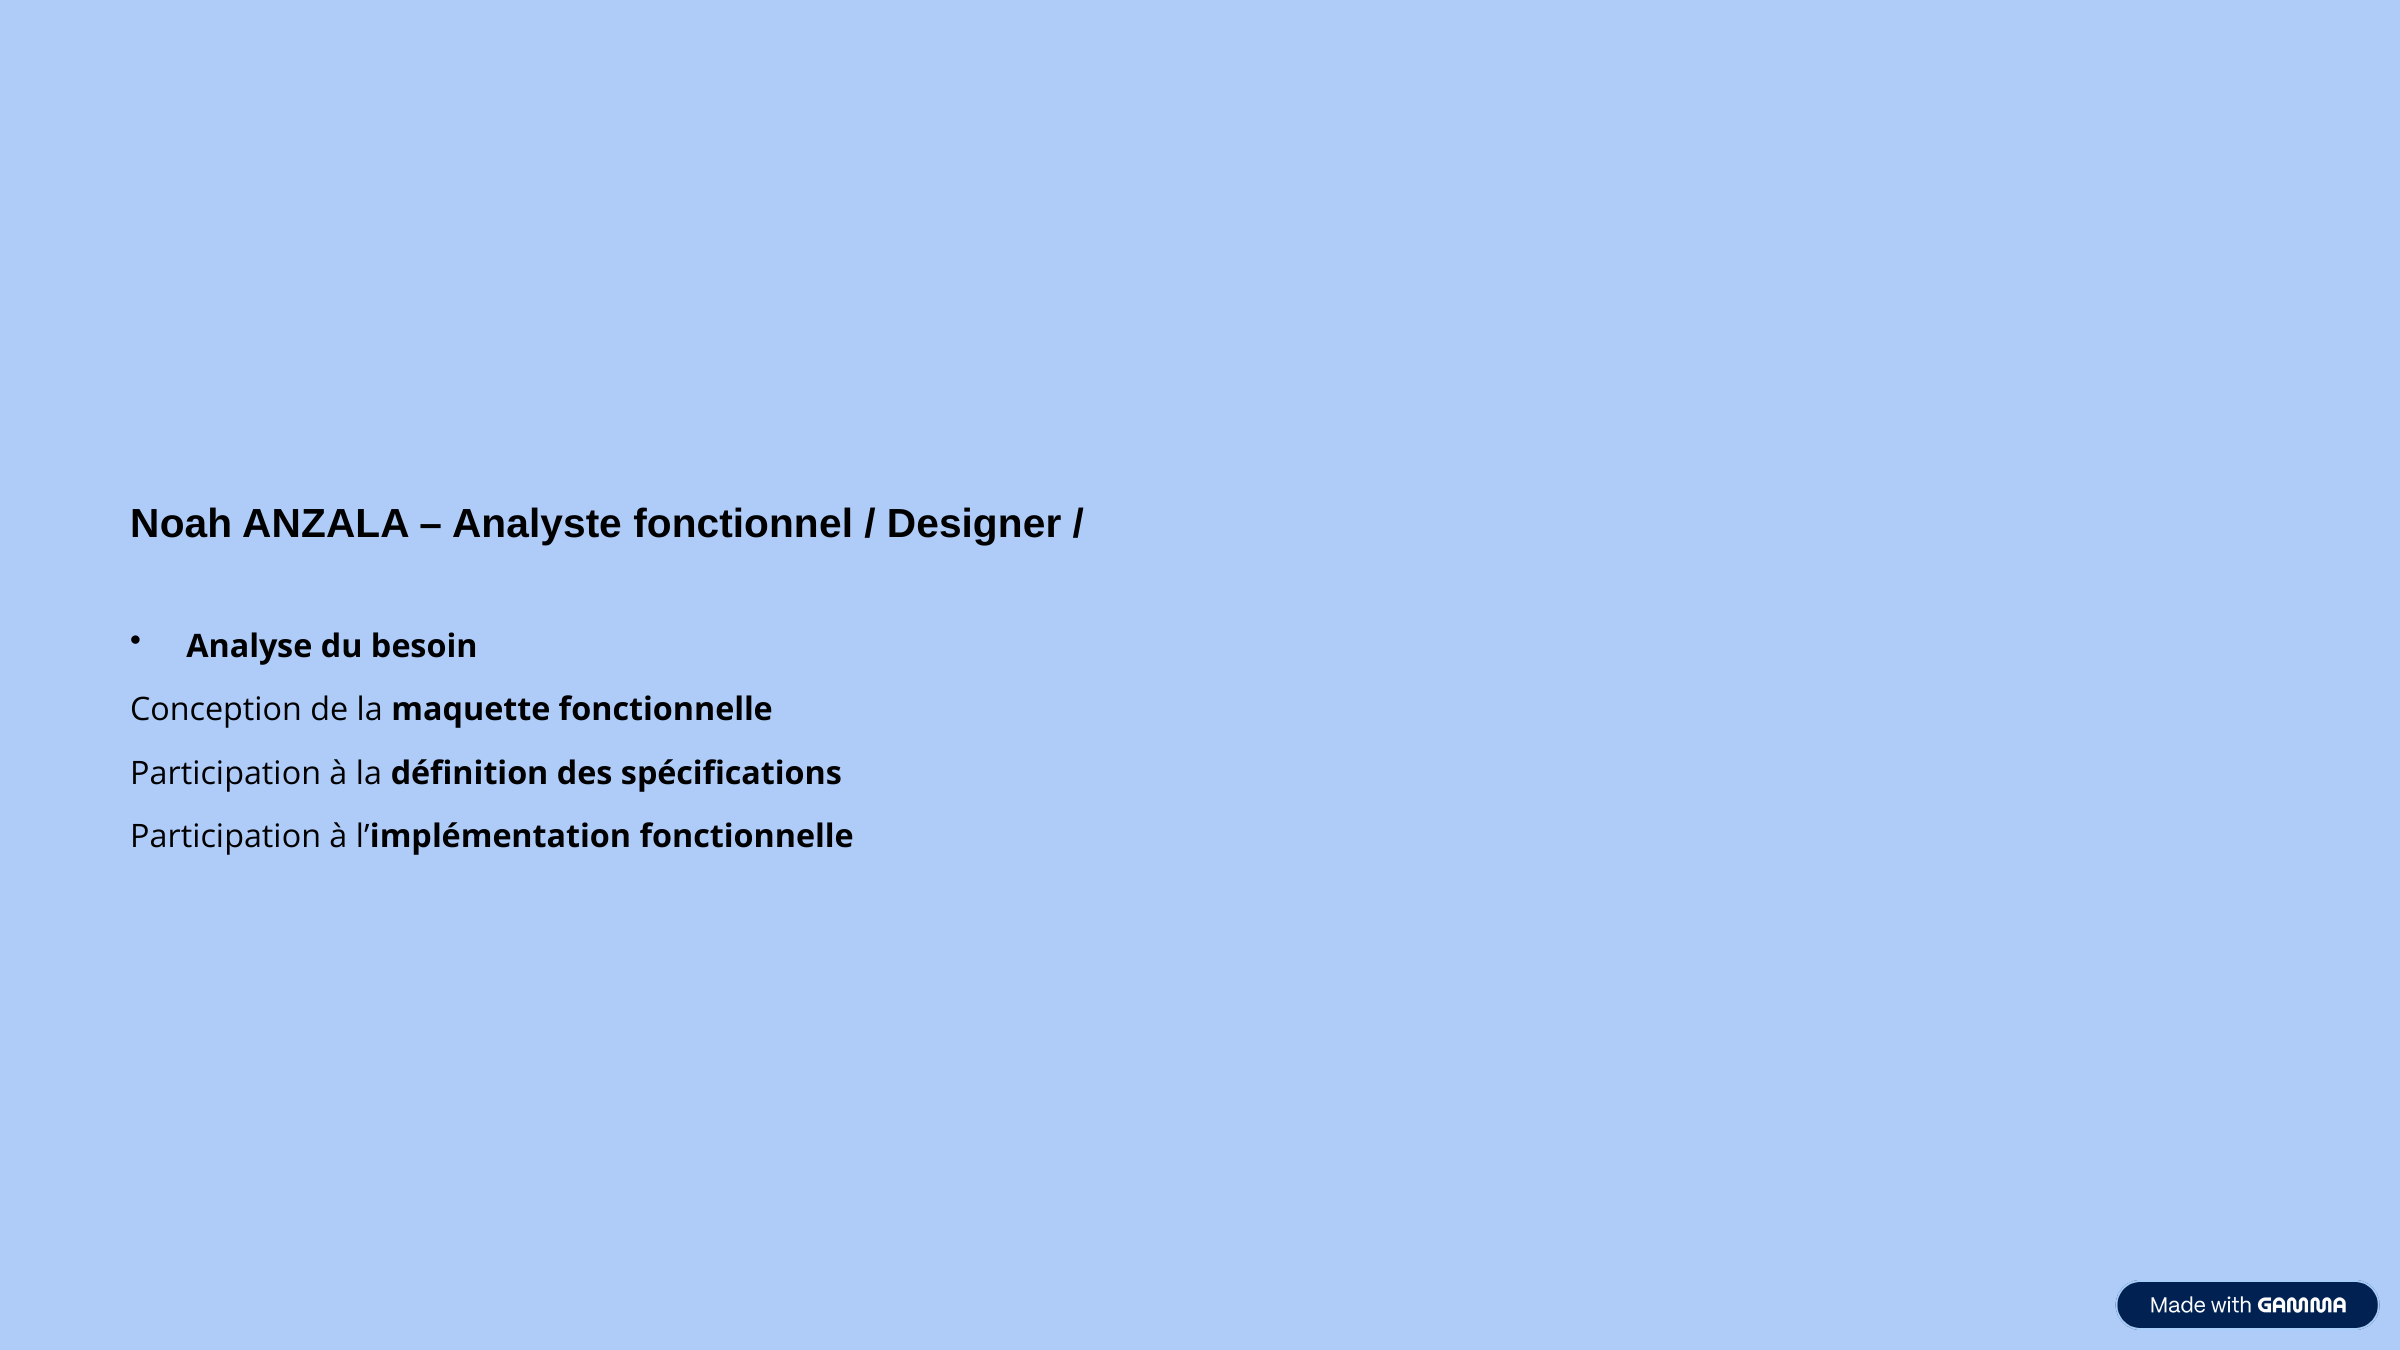

Noah ANZALA – Analyste fonctionnel / Designer /
Analyse du besoin
Conception de la maquette fonctionnelle
Participation à la définition des spécifications
Participation à l’implémentation fonctionnelle